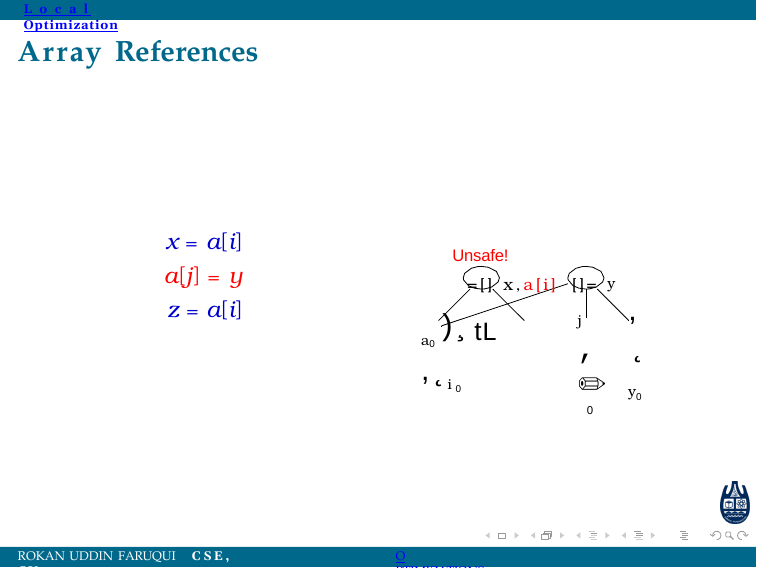

Local Optimization

# Array References
x = a[i]
a[j] = y
z = a[i]
Unsafe!
=[] x,a[i] []= y

j,✏
0

,˛y0
a0 )¸ tL	,˛i0

Rokan Uddin Faruqui  csE, cU
58
Optimizations